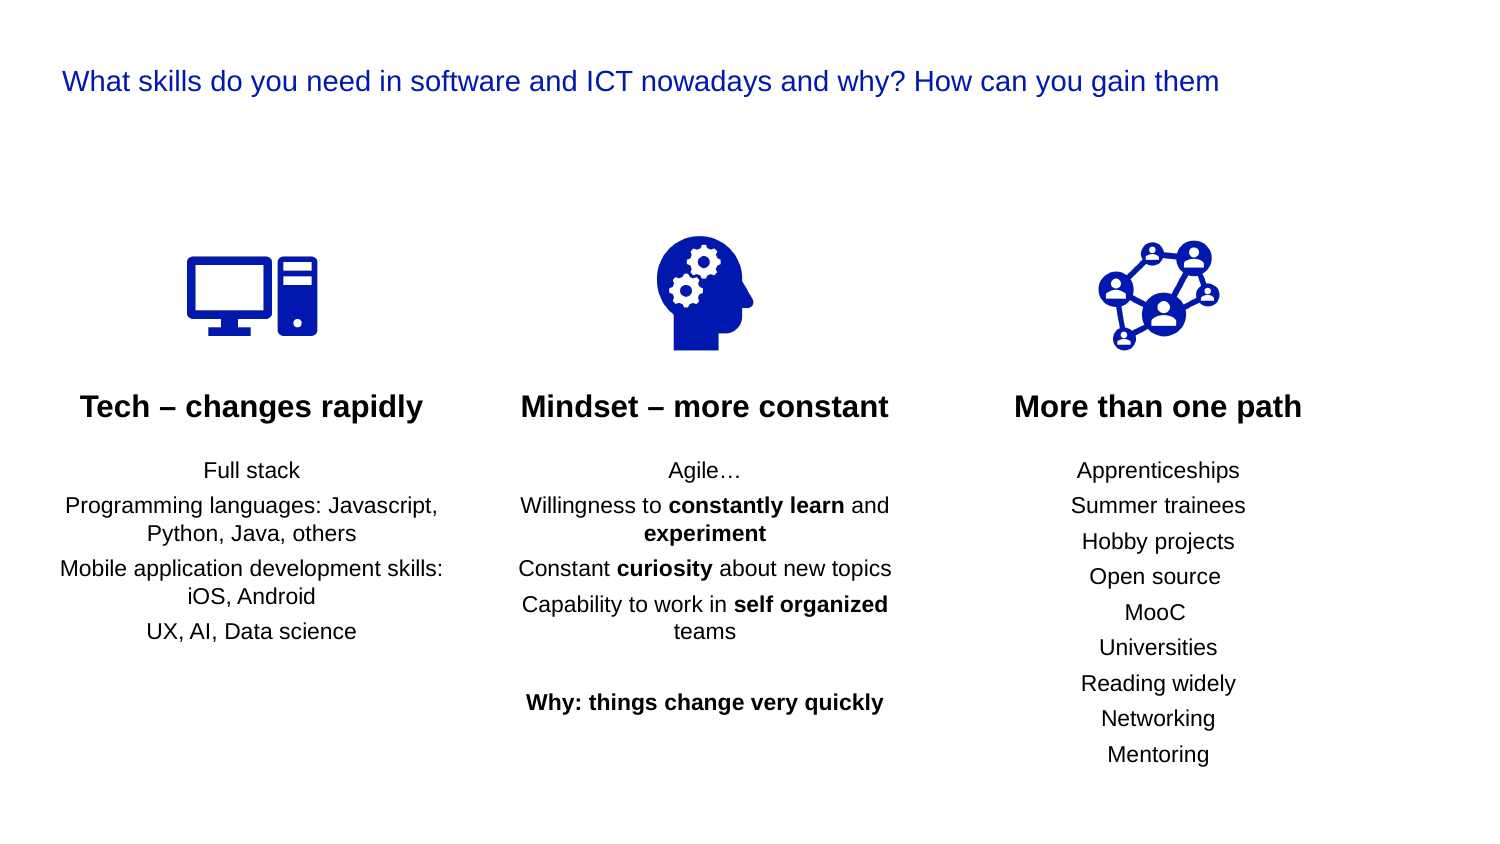

# What skills do you need in software and ICT nowadays and why? How can you gain them
Tech – changes rapidly
Full stack
Programming languages: Javascript, Python, Java, others
Mobile application development skills: iOS, Android
UX, AI, Data science
Mindset – more constant
Agile…
Willingness to constantly learn and experiment
Constant curiosity about new topics
Capability to work in self organized teams

Why: things change very quickly
More than one path
Apprenticeships
Summer trainees
Hobby projects
Open source
MooC
Universities
Reading widely
Networking
Mentoring